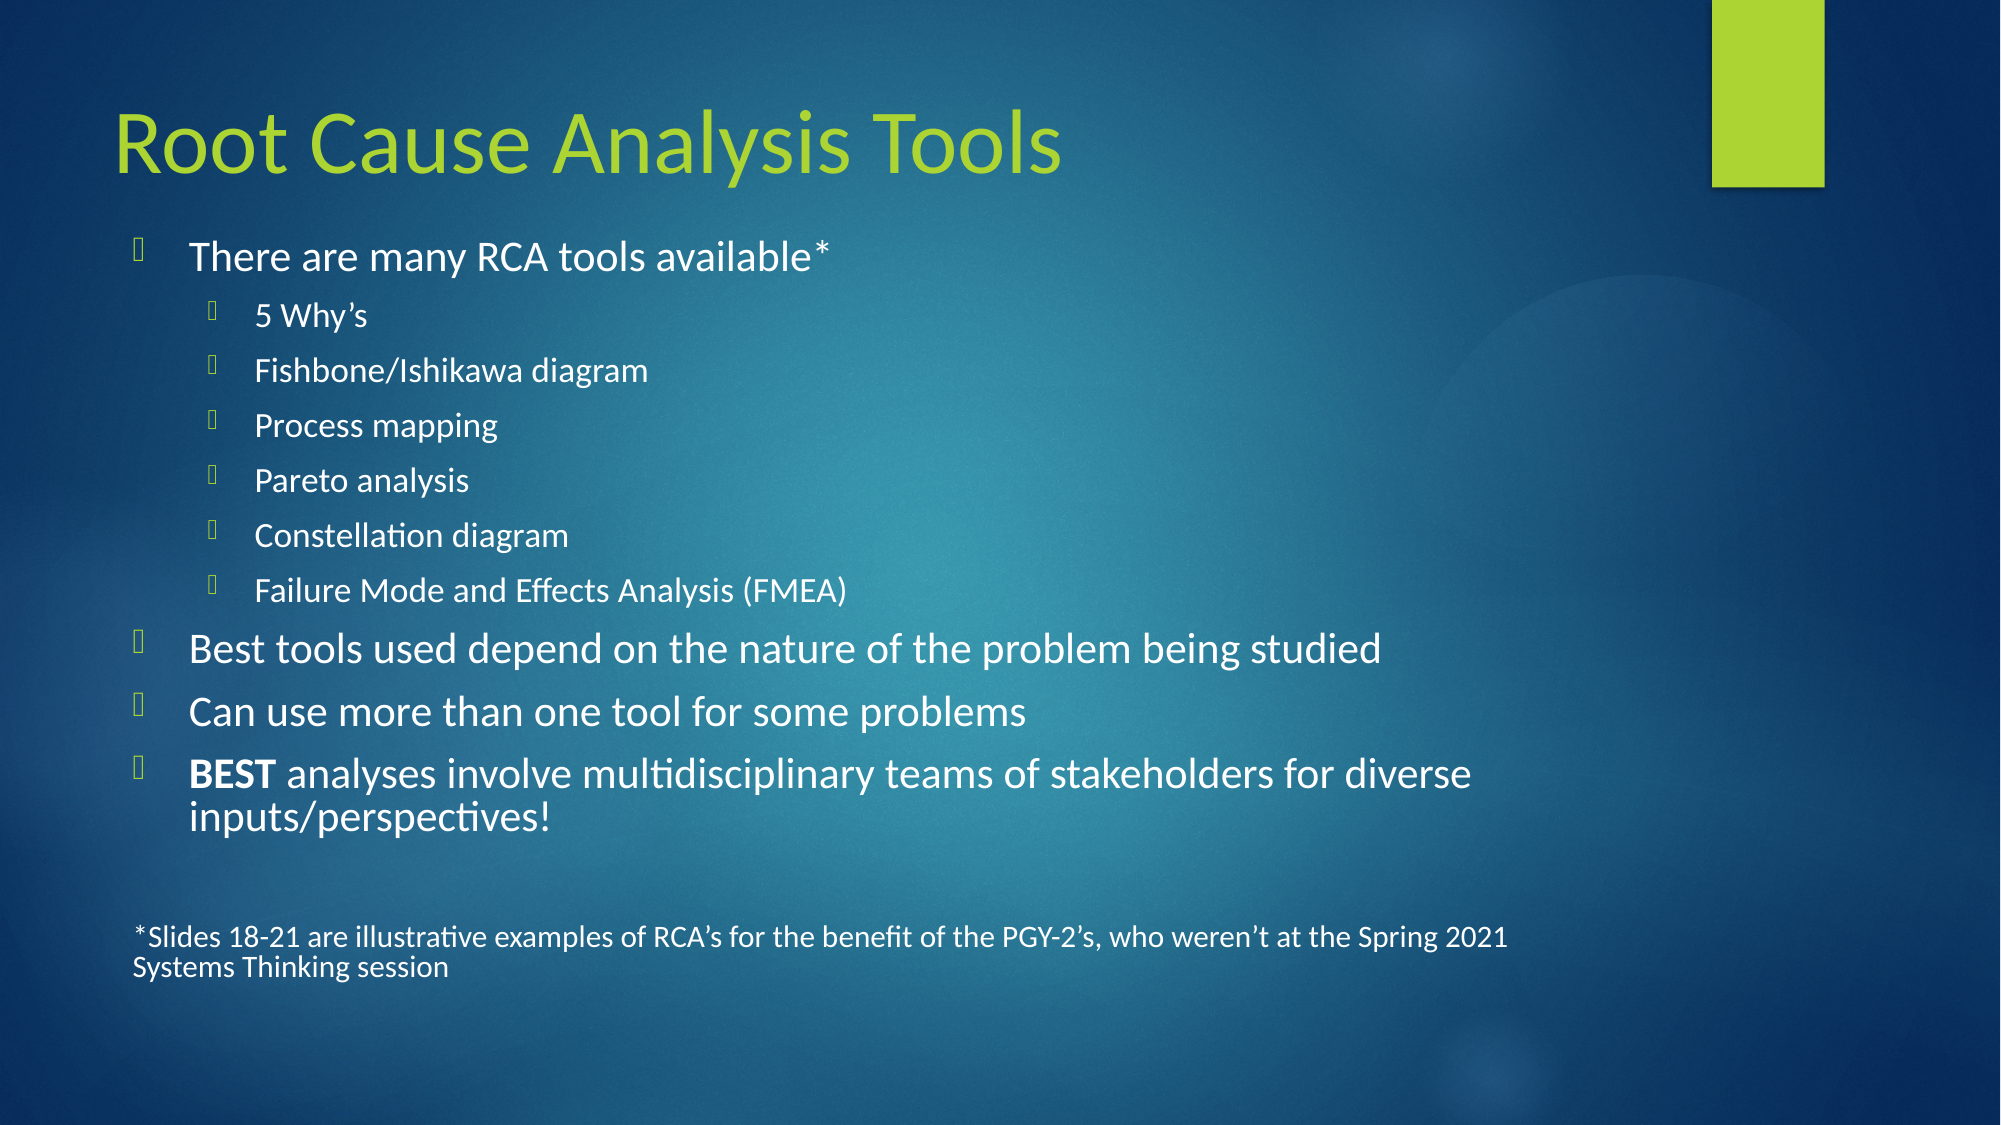

# Root Cause Analysis Tools
There are many RCA tools available*
5 Why’s
Fishbone/Ishikawa diagram
Process mapping
Pareto analysis
Constellation diagram
Failure Mode and Effects Analysis (FMEA)
Best tools used depend on the nature of the problem being studied
Can use more than one tool for some problems
BEST analyses involve multidisciplinary teams of stakeholders for diverse inputs/perspectives!

*Slides 18-21 are illustrative examples of RCA’s for the benefit of the PGY-2’s, who weren’t at the Spring 2021 Systems Thinking session